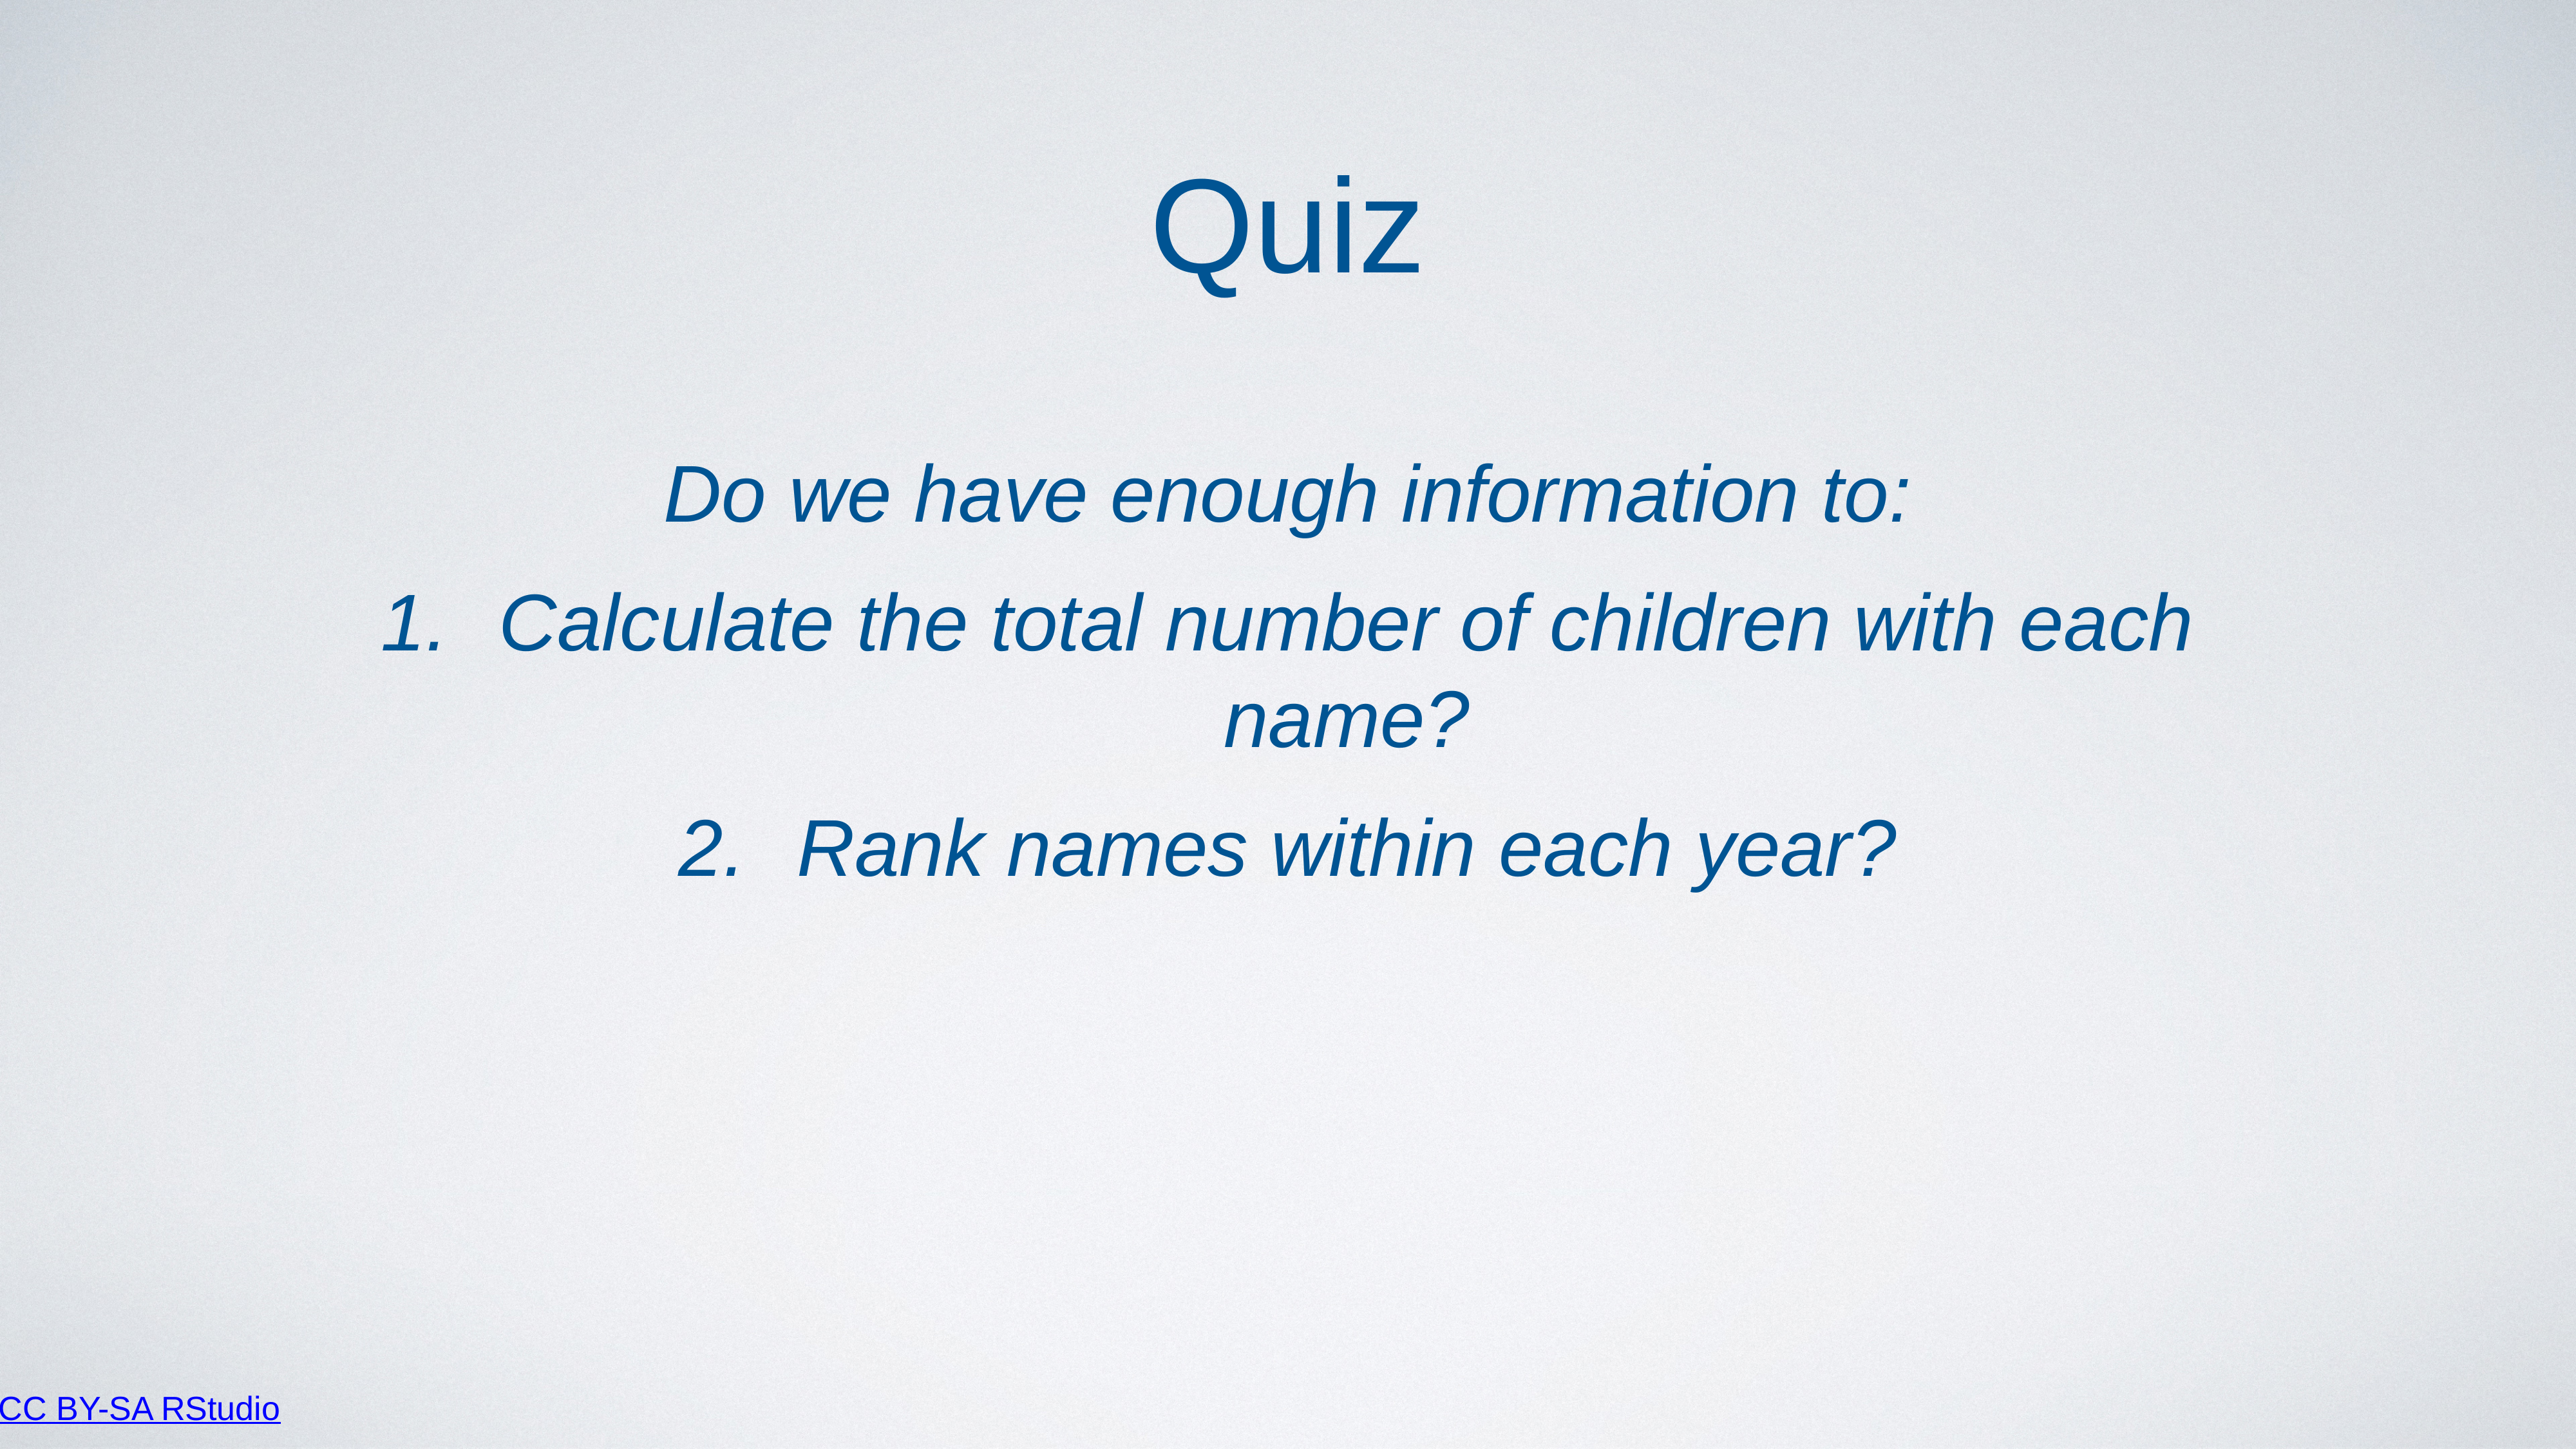

Quiz
Do we have enough information to:
Calculate the total number of children with each name?
Rank names within each year?